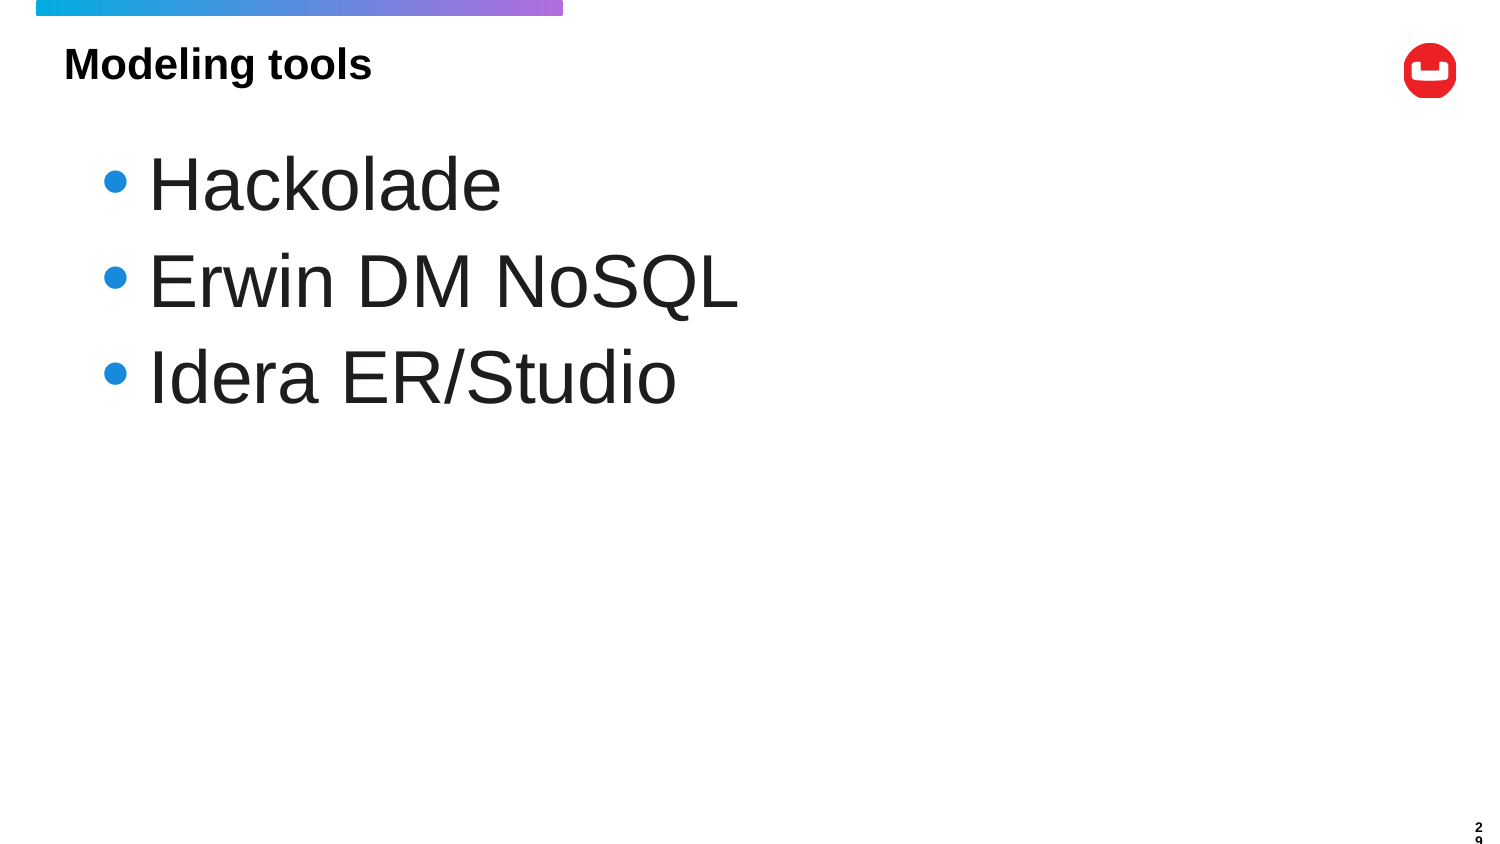

# Modeling tools
Hackolade
Erwin DM NoSQL
Idera ER/Studio

29